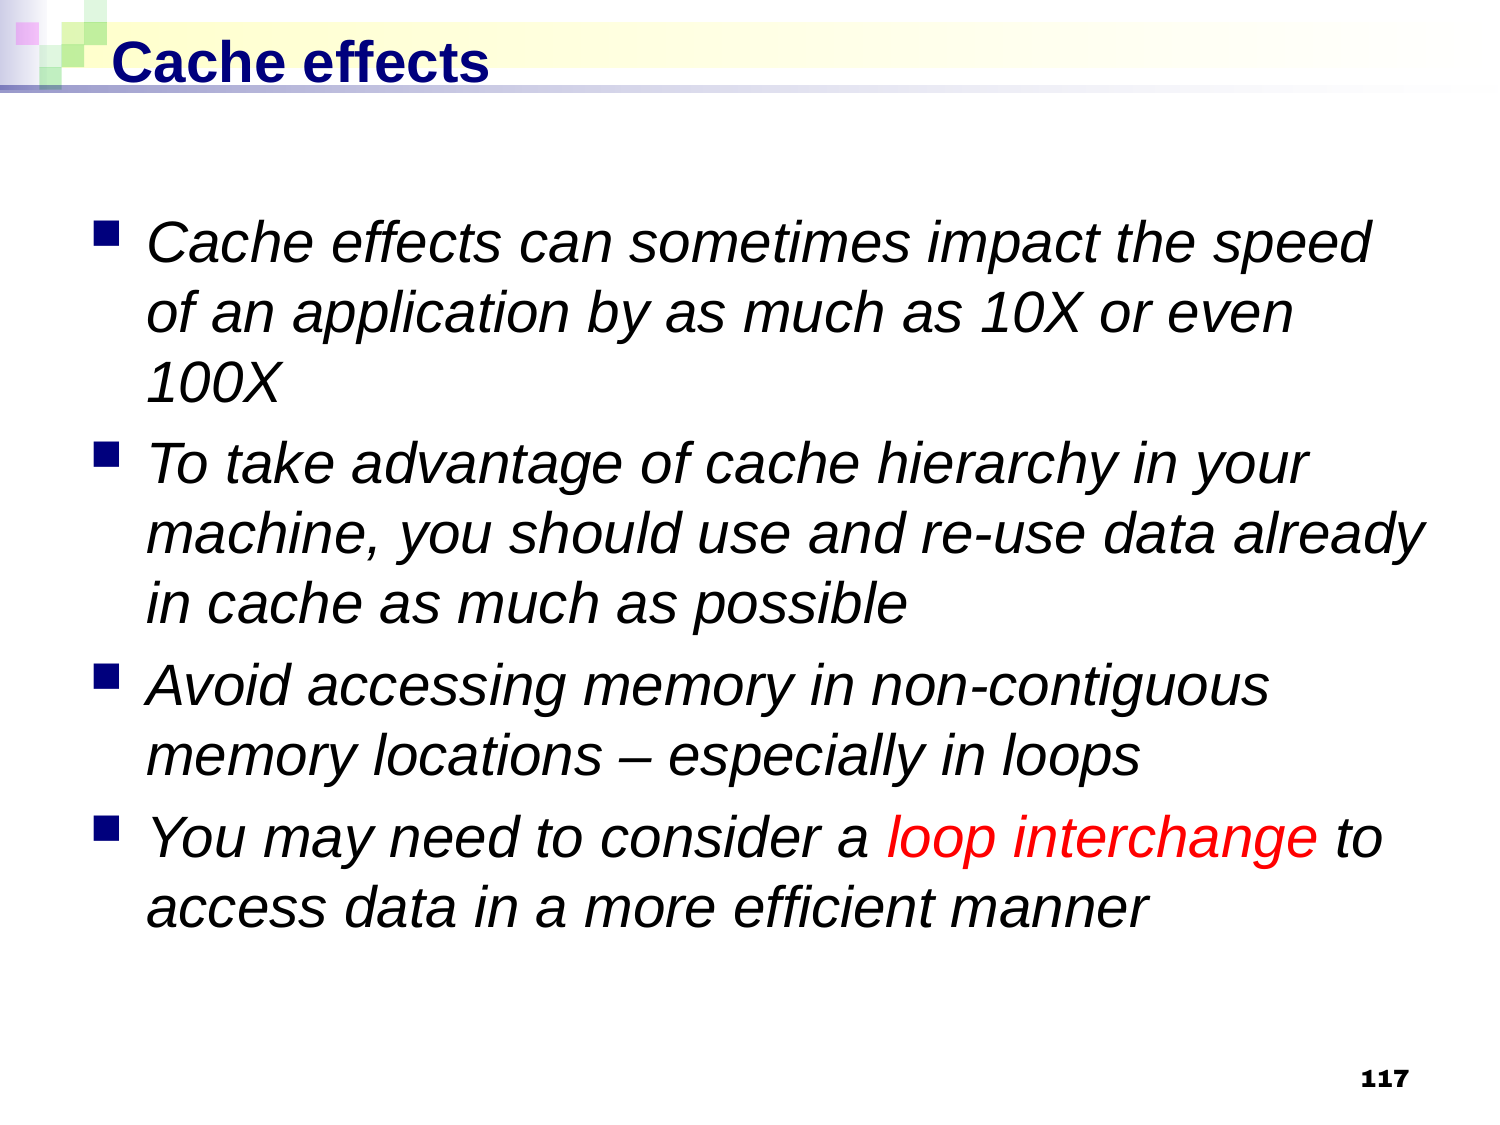

# Cache effects
Cache effects can sometimes impact the speed of an application by as much as 10X or even 100X
To take advantage of cache hierarchy in your machine, you should use and re-use data already in cache as much as possible
Avoid accessing memory in non-contiguous memory locations – especially in loops
You may need to consider a loop interchange to access data in a more efficient manner
117